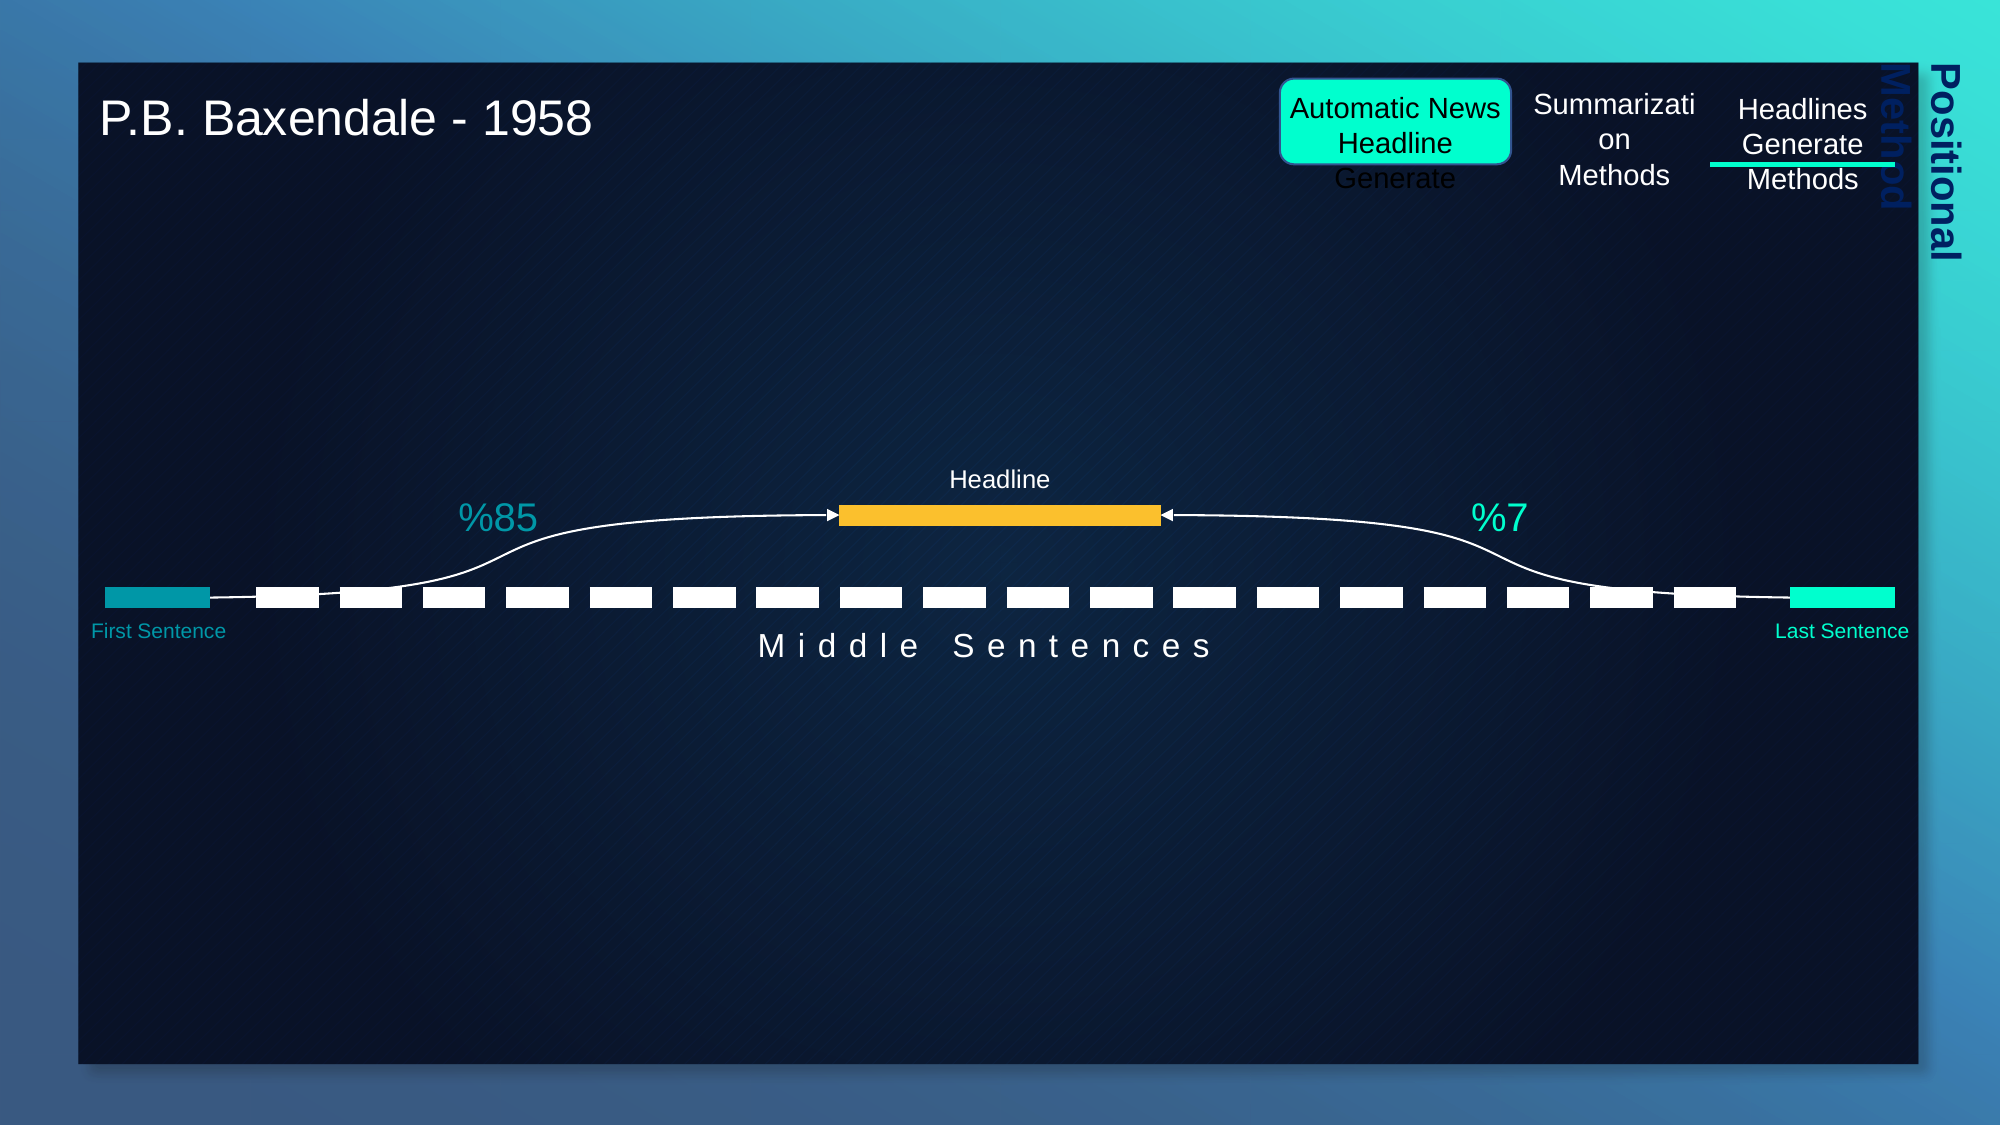

P.B. Baxendale - 1958

Summarization
Methods
Automatic News Headline Generate
Headlines Generate Methods
Positional Method
Headline

%85

%7

Middle Sentences
First Sentence

Last Sentence